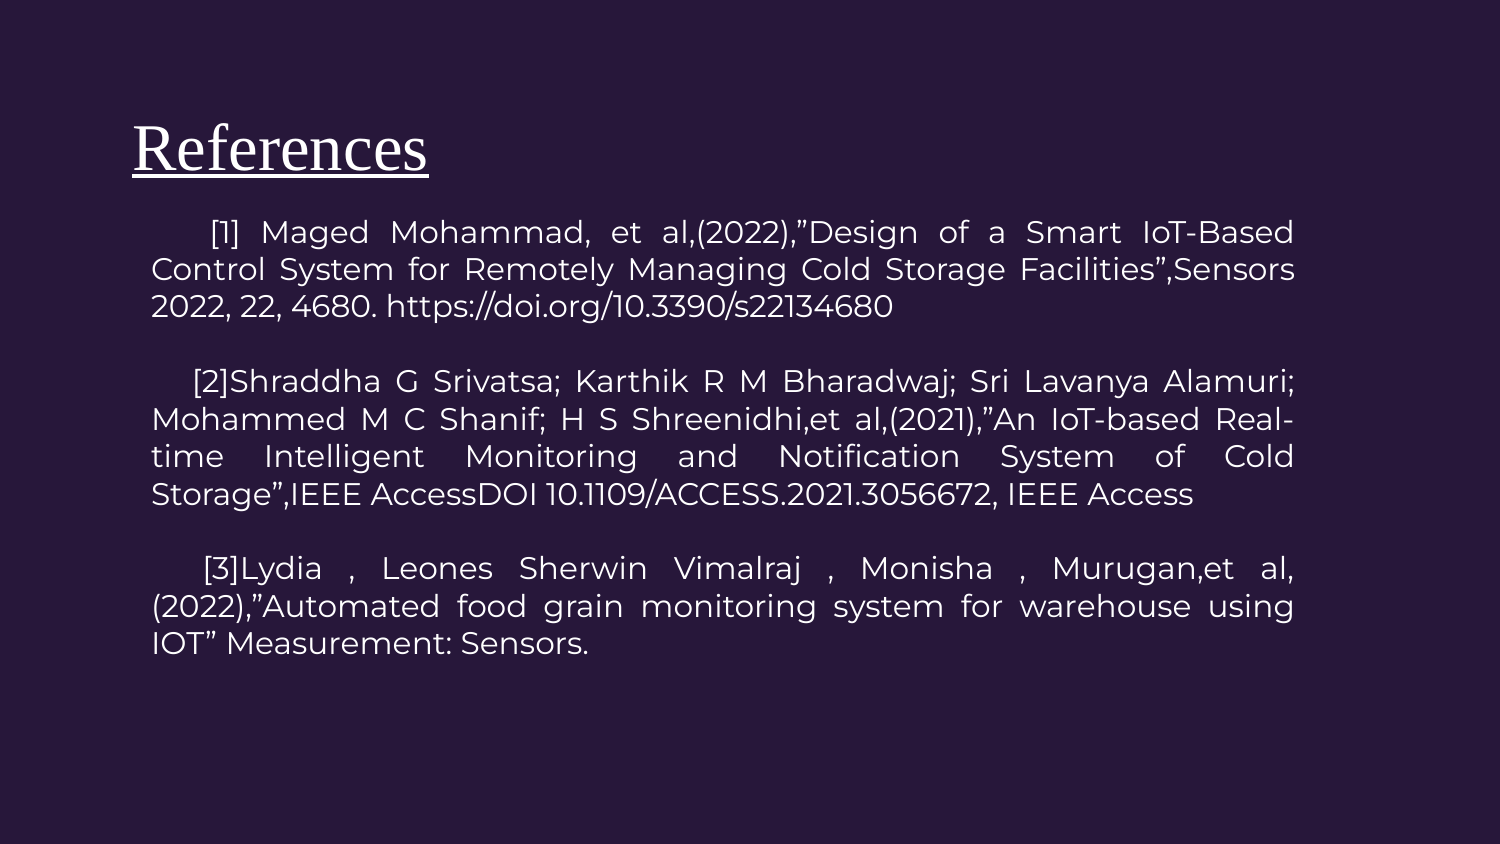

# References
   [1] Maged Mohammad, et al,(2022),”Design of a Smart IoT-Based Control System for Remotely Managing Cold Storage Facilities”,Sensors 2022, 22, 4680. https://doi.org/10.3390/s22134680

   [2]Shraddha G Srivatsa; Karthik R M Bharadwaj; Sri Lavanya Alamuri; Mohammed M C Shanif; H S Shreenidhi,et al,(2021),”An IoT-based Real-time Intelligent Monitoring and Notification System of Cold Storage”,IEEE AccessDOI 10.1109/ACCESS.2021.3056672, IEEE Access

  [3]Lydia , Leones Sherwin Vimalraj , Monisha , Murugan,et al,(2022),”Automated food grain monitoring system for warehouse using IOT” Measurement: Sensors.